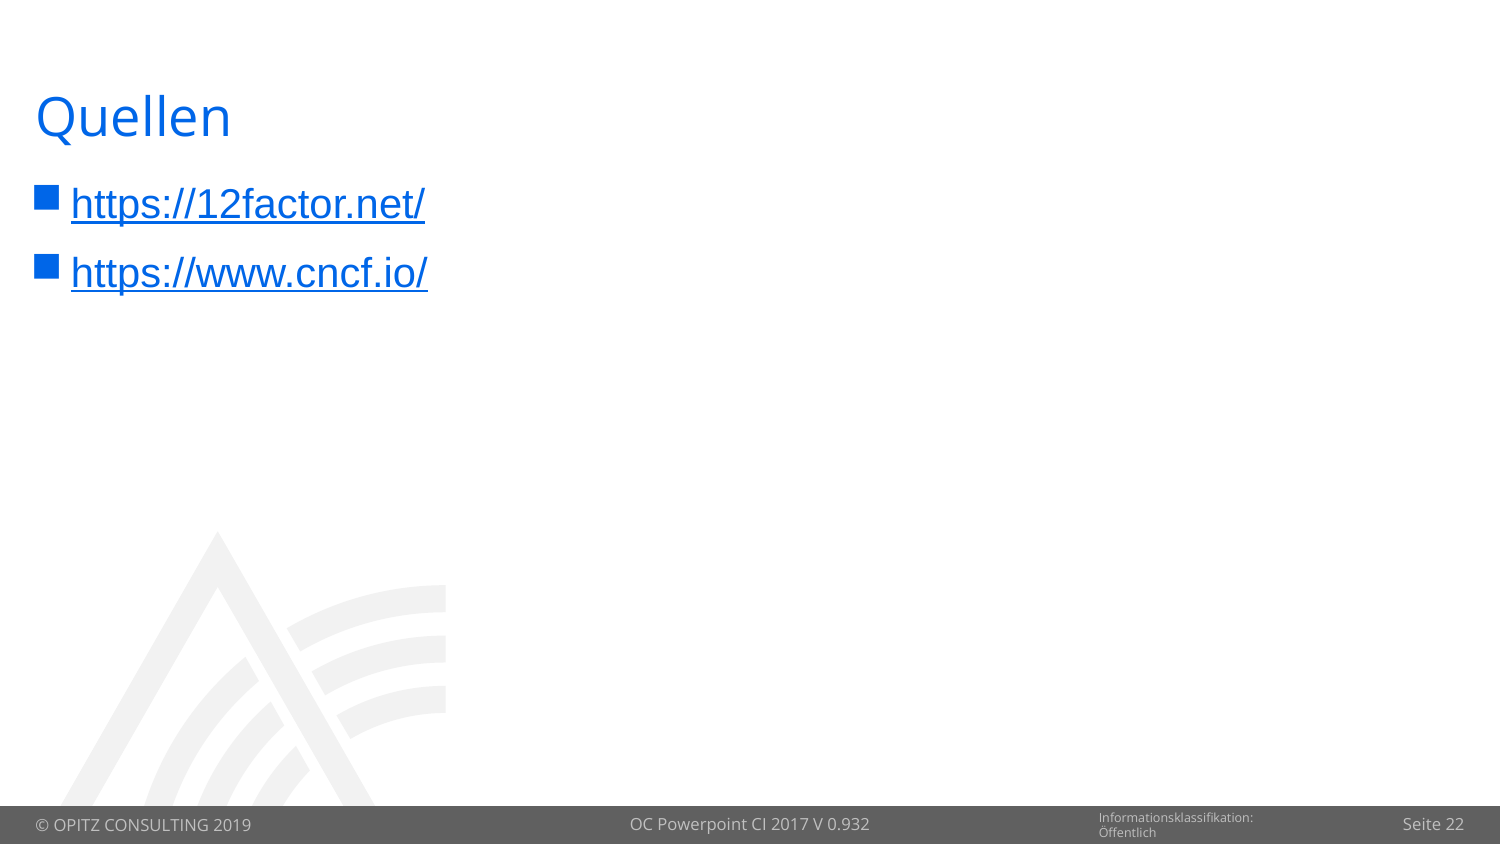

# Quellen
https://12factor.net/
https://www.cncf.io/

OC Powerpoint CI 2017 V 0.932
Seite 22